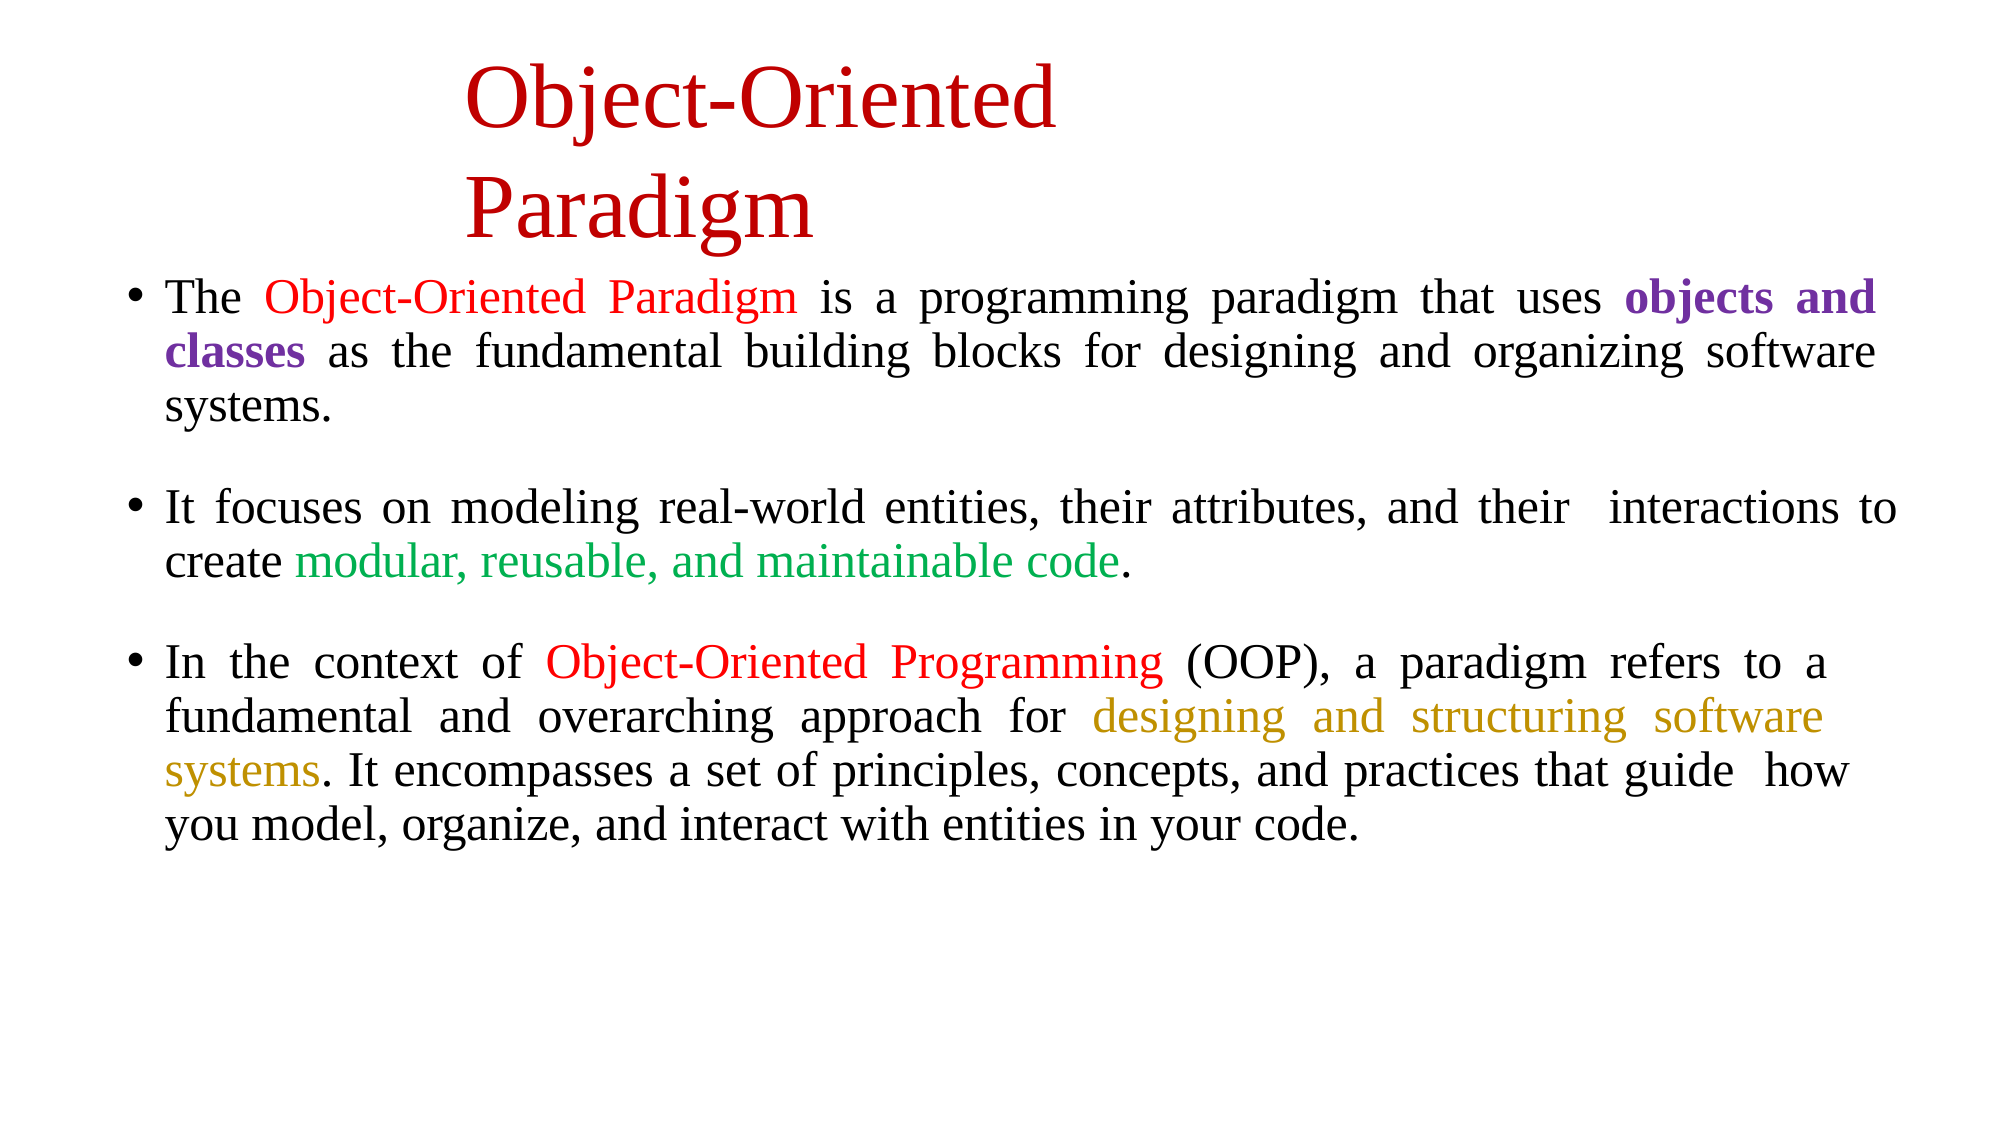

# Object-Oriented Paradigm
The Object-Oriented Paradigm is a programming paradigm that uses objects and  classes as the fundamental building blocks for designing and organizing software  systems.

It focuses on modeling real-world entities, their attributes, and their  interactions to create modular, reusable, and maintainable code.

In the context of Object-Oriented Programming (OOP), a paradigm refers to a  fundamental and overarching approach for designing and structuring software  systems. It encompasses a set of principles, concepts, and practices that guide  how you model, organize, and interact with entities in your code.